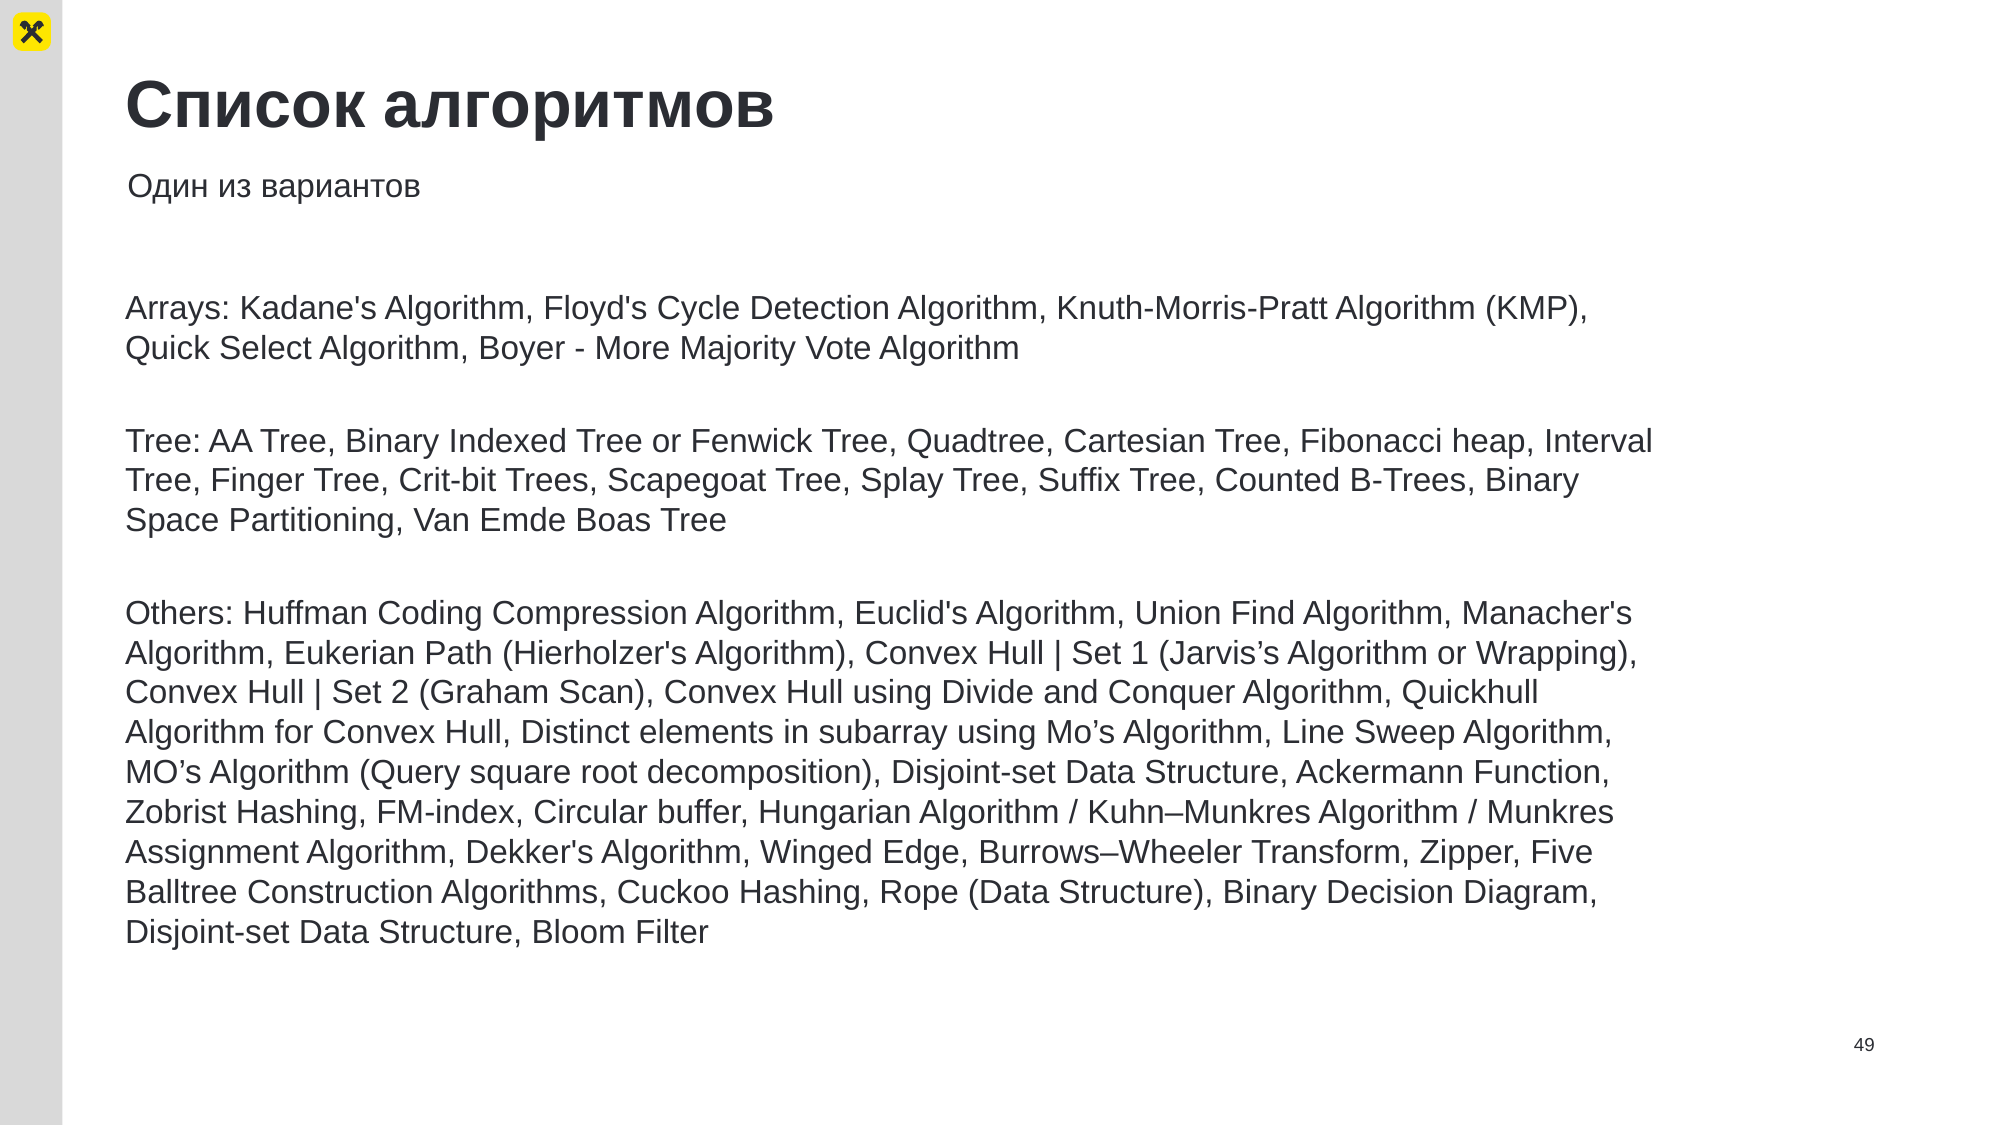

# Список алгоритмов
Один из вариантов
Arrays: Kadane's Algorithm, Floyd's Cycle Detection Algorithm, Knuth-Morris-Pratt Algorithm (KMP), Quick Select Algorithm, Boyer - More Majority Vote Algorithm
Tree: AA Tree, Binary Indexed Tree or Fenwick Tree, Quadtree, Cartesian Tree, Fibonacci heap, Interval Tree, Finger Tree, Crit-bit Trees, Scapegoat Tree, Splay Tree, Suffix Tree, Counted B-Trees, Binary Space Partitioning, Van Emde Boas Tree
Others: Huffman Coding Compression Algorithm, Euclid's Algorithm, Union Find Algorithm, Manacher's Algorithm, Eukerian Path (Hierholzer's Algorithm), Convex Hull | Set 1 (Jarvis’s Algorithm or Wrapping), Convex Hull | Set 2 (Graham Scan), Convex Hull using Divide and Conquer Algorithm, Quickhull Algorithm for Convex Hull, Distinct elements in subarray using Mo’s Algorithm, Line Sweep Algorithm, MO’s Algorithm (Query square root decomposition), Disjoint-set Data Structure, Ackermann Function, Zobrist Hashing, FM-index, Circular buffer, Hungarian Algorithm / Kuhn–Munkres Algorithm / Munkres Assignment Algorithm, Dekker's Algorithm, Winged Edge, Burrows–Wheeler Transform, Zipper, Five Balltree Construction Algorithms, Cuckoo Hashing, Rope (Data Structure), Binary Decision Diagram, Disjoint-set Data Structure, Bloom Filter

49